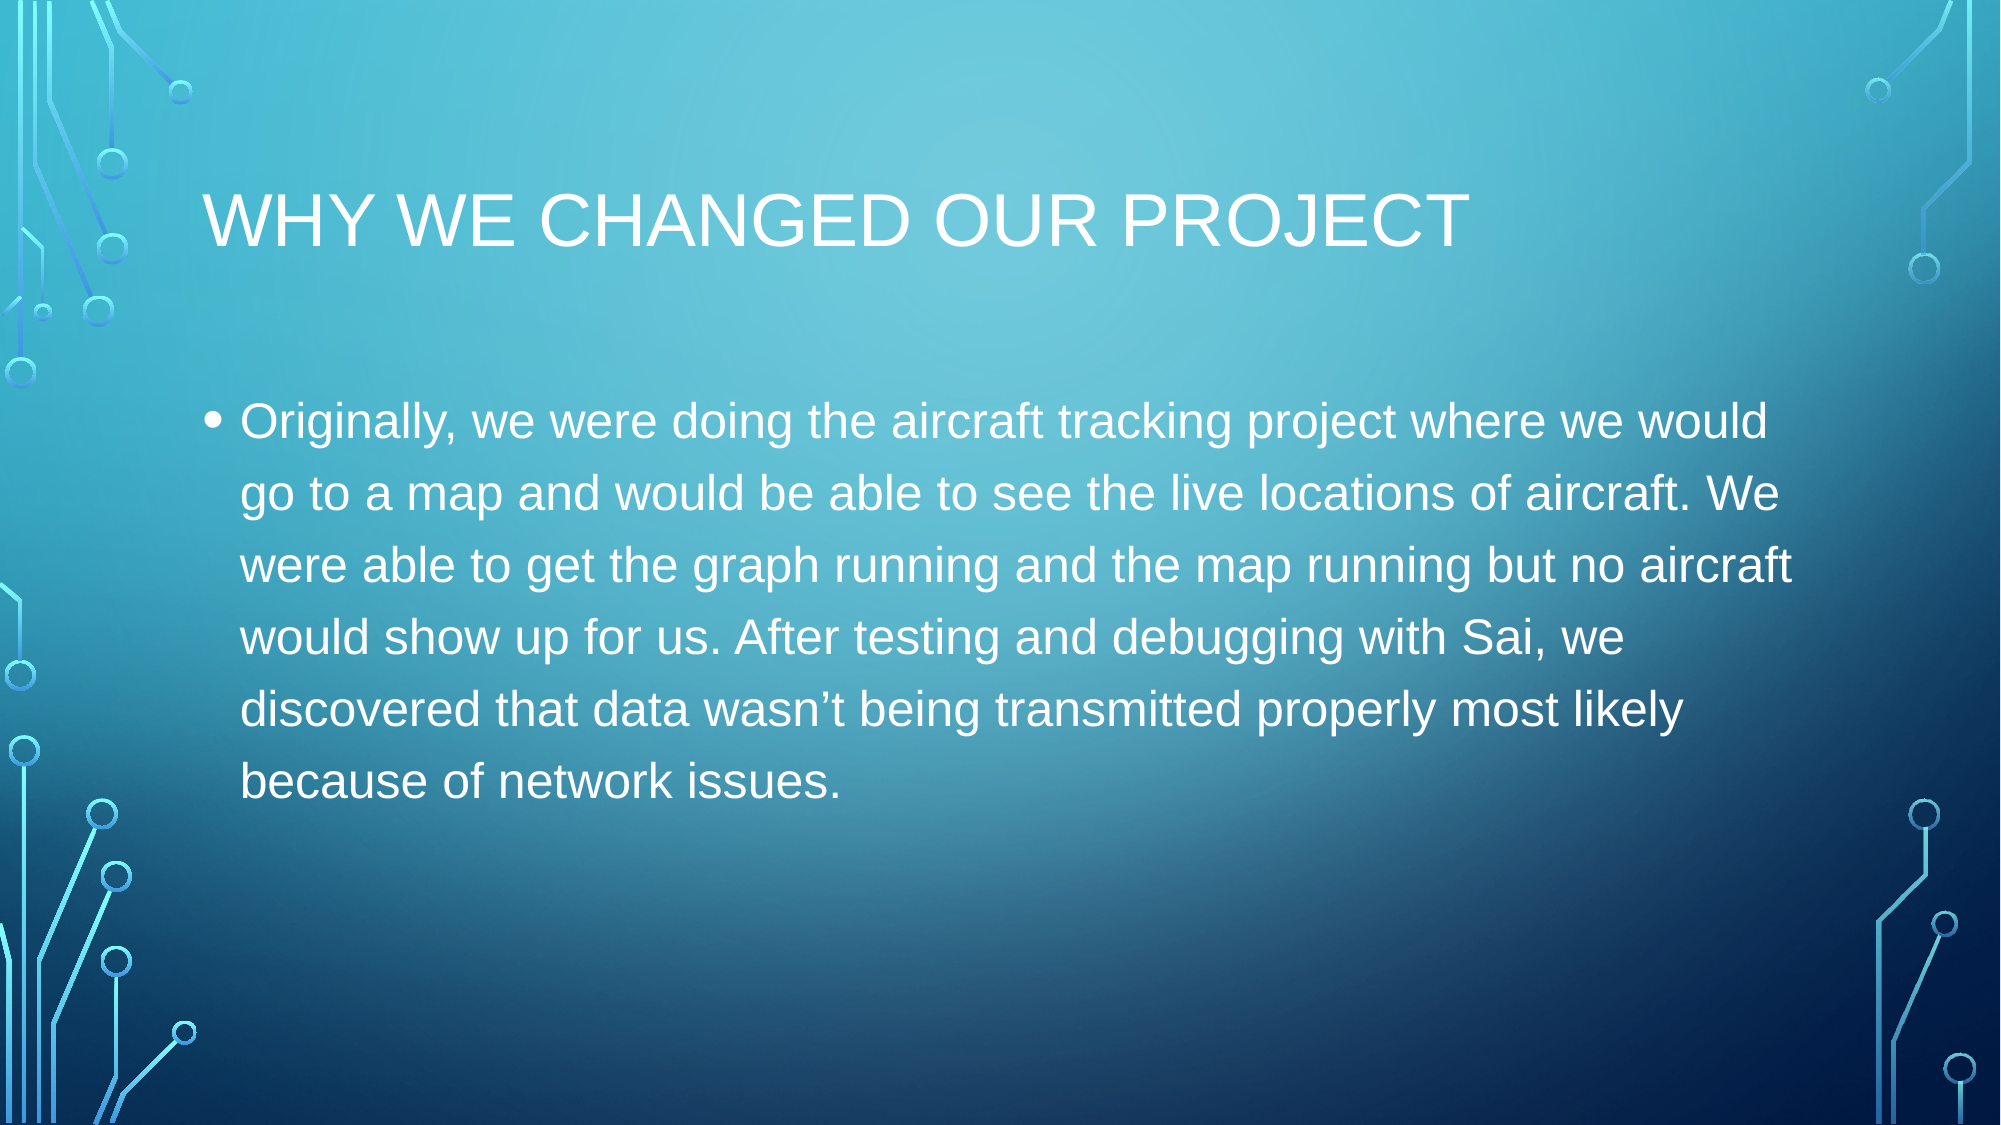

# Why we changed Our project
Originally, we were doing the aircraft tracking project where we would go to a map and would be able to see the live locations of aircraft. We were able to get the graph running and the map running but no aircraft would show up for us. After testing and debugging with Sai, we discovered that data wasn’t being transmitted properly most likely because of network issues.